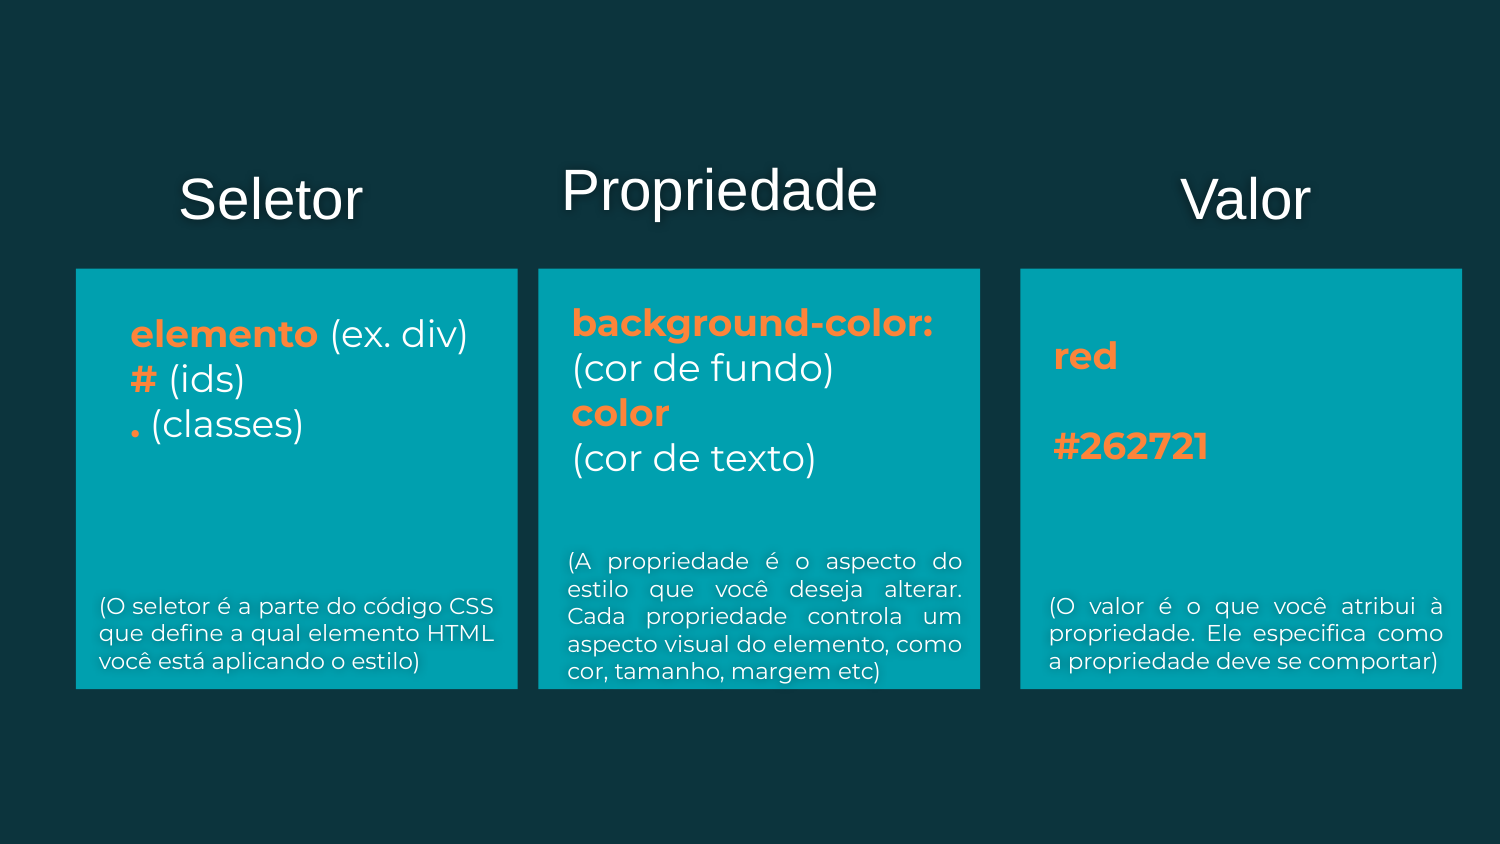

Propriedade
Seletor
Valor

background-color: (cor de fundo)
color
(cor de texto)
elemento (ex. div)
# (ids)
. (classes)
red

#262721
(A propriedade é o aspecto do estilo que você deseja alterar. Cada propriedade controla um aspecto visual do elemento, como cor, tamanho, margem etc)

(O seletor é a parte do código CSS que define a qual elemento HTML você está aplicando o estilo)
(O valor é o que você atribui à propriedade. Ele especifica como a propriedade deve se comportar)